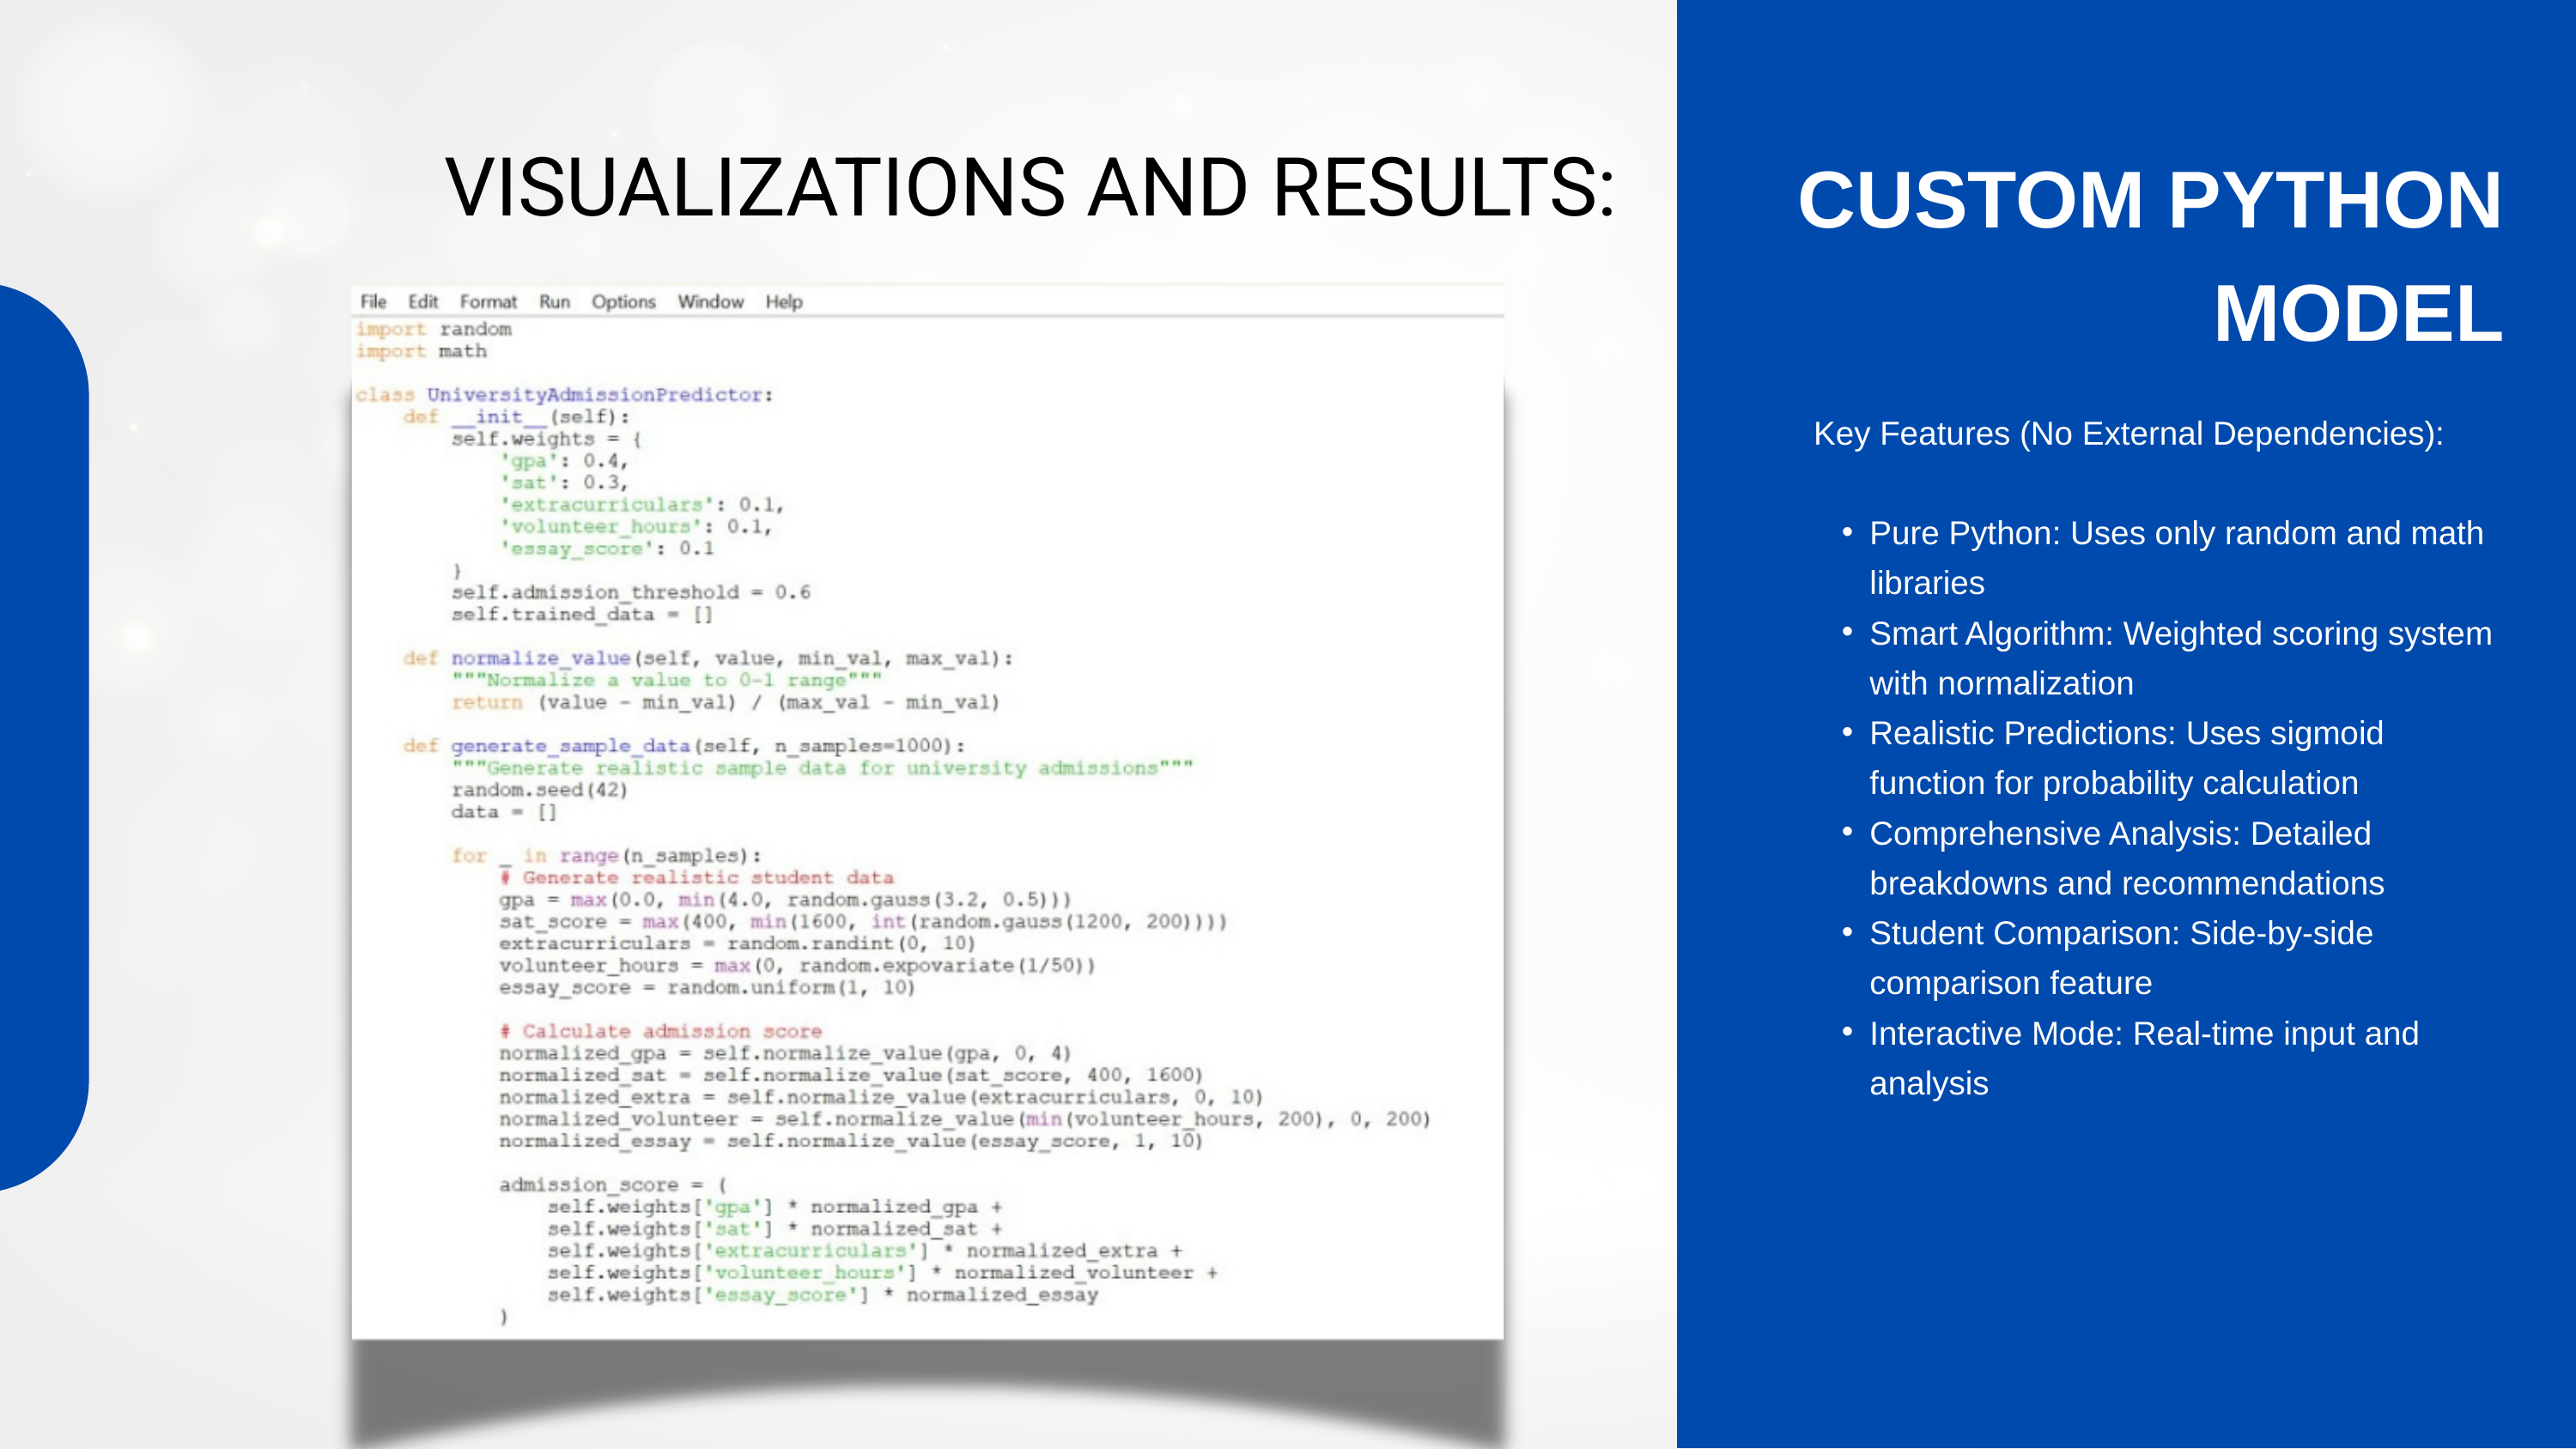

VISUALIZATIONS AND RESULTS:
CUSTOM PYTHON MODEL

Key Features (No External Dependencies):

Pure Python: Uses only random and math libraries
Smart Algorithm: Weighted scoring system with normalization
Realistic Predictions: Uses sigmoid function for probability calculation
Comprehensive Analysis: Detailed breakdowns and recommendations
Student Comparison: Side-by-side comparison feature
Interactive Mode: Real-time input and analysis